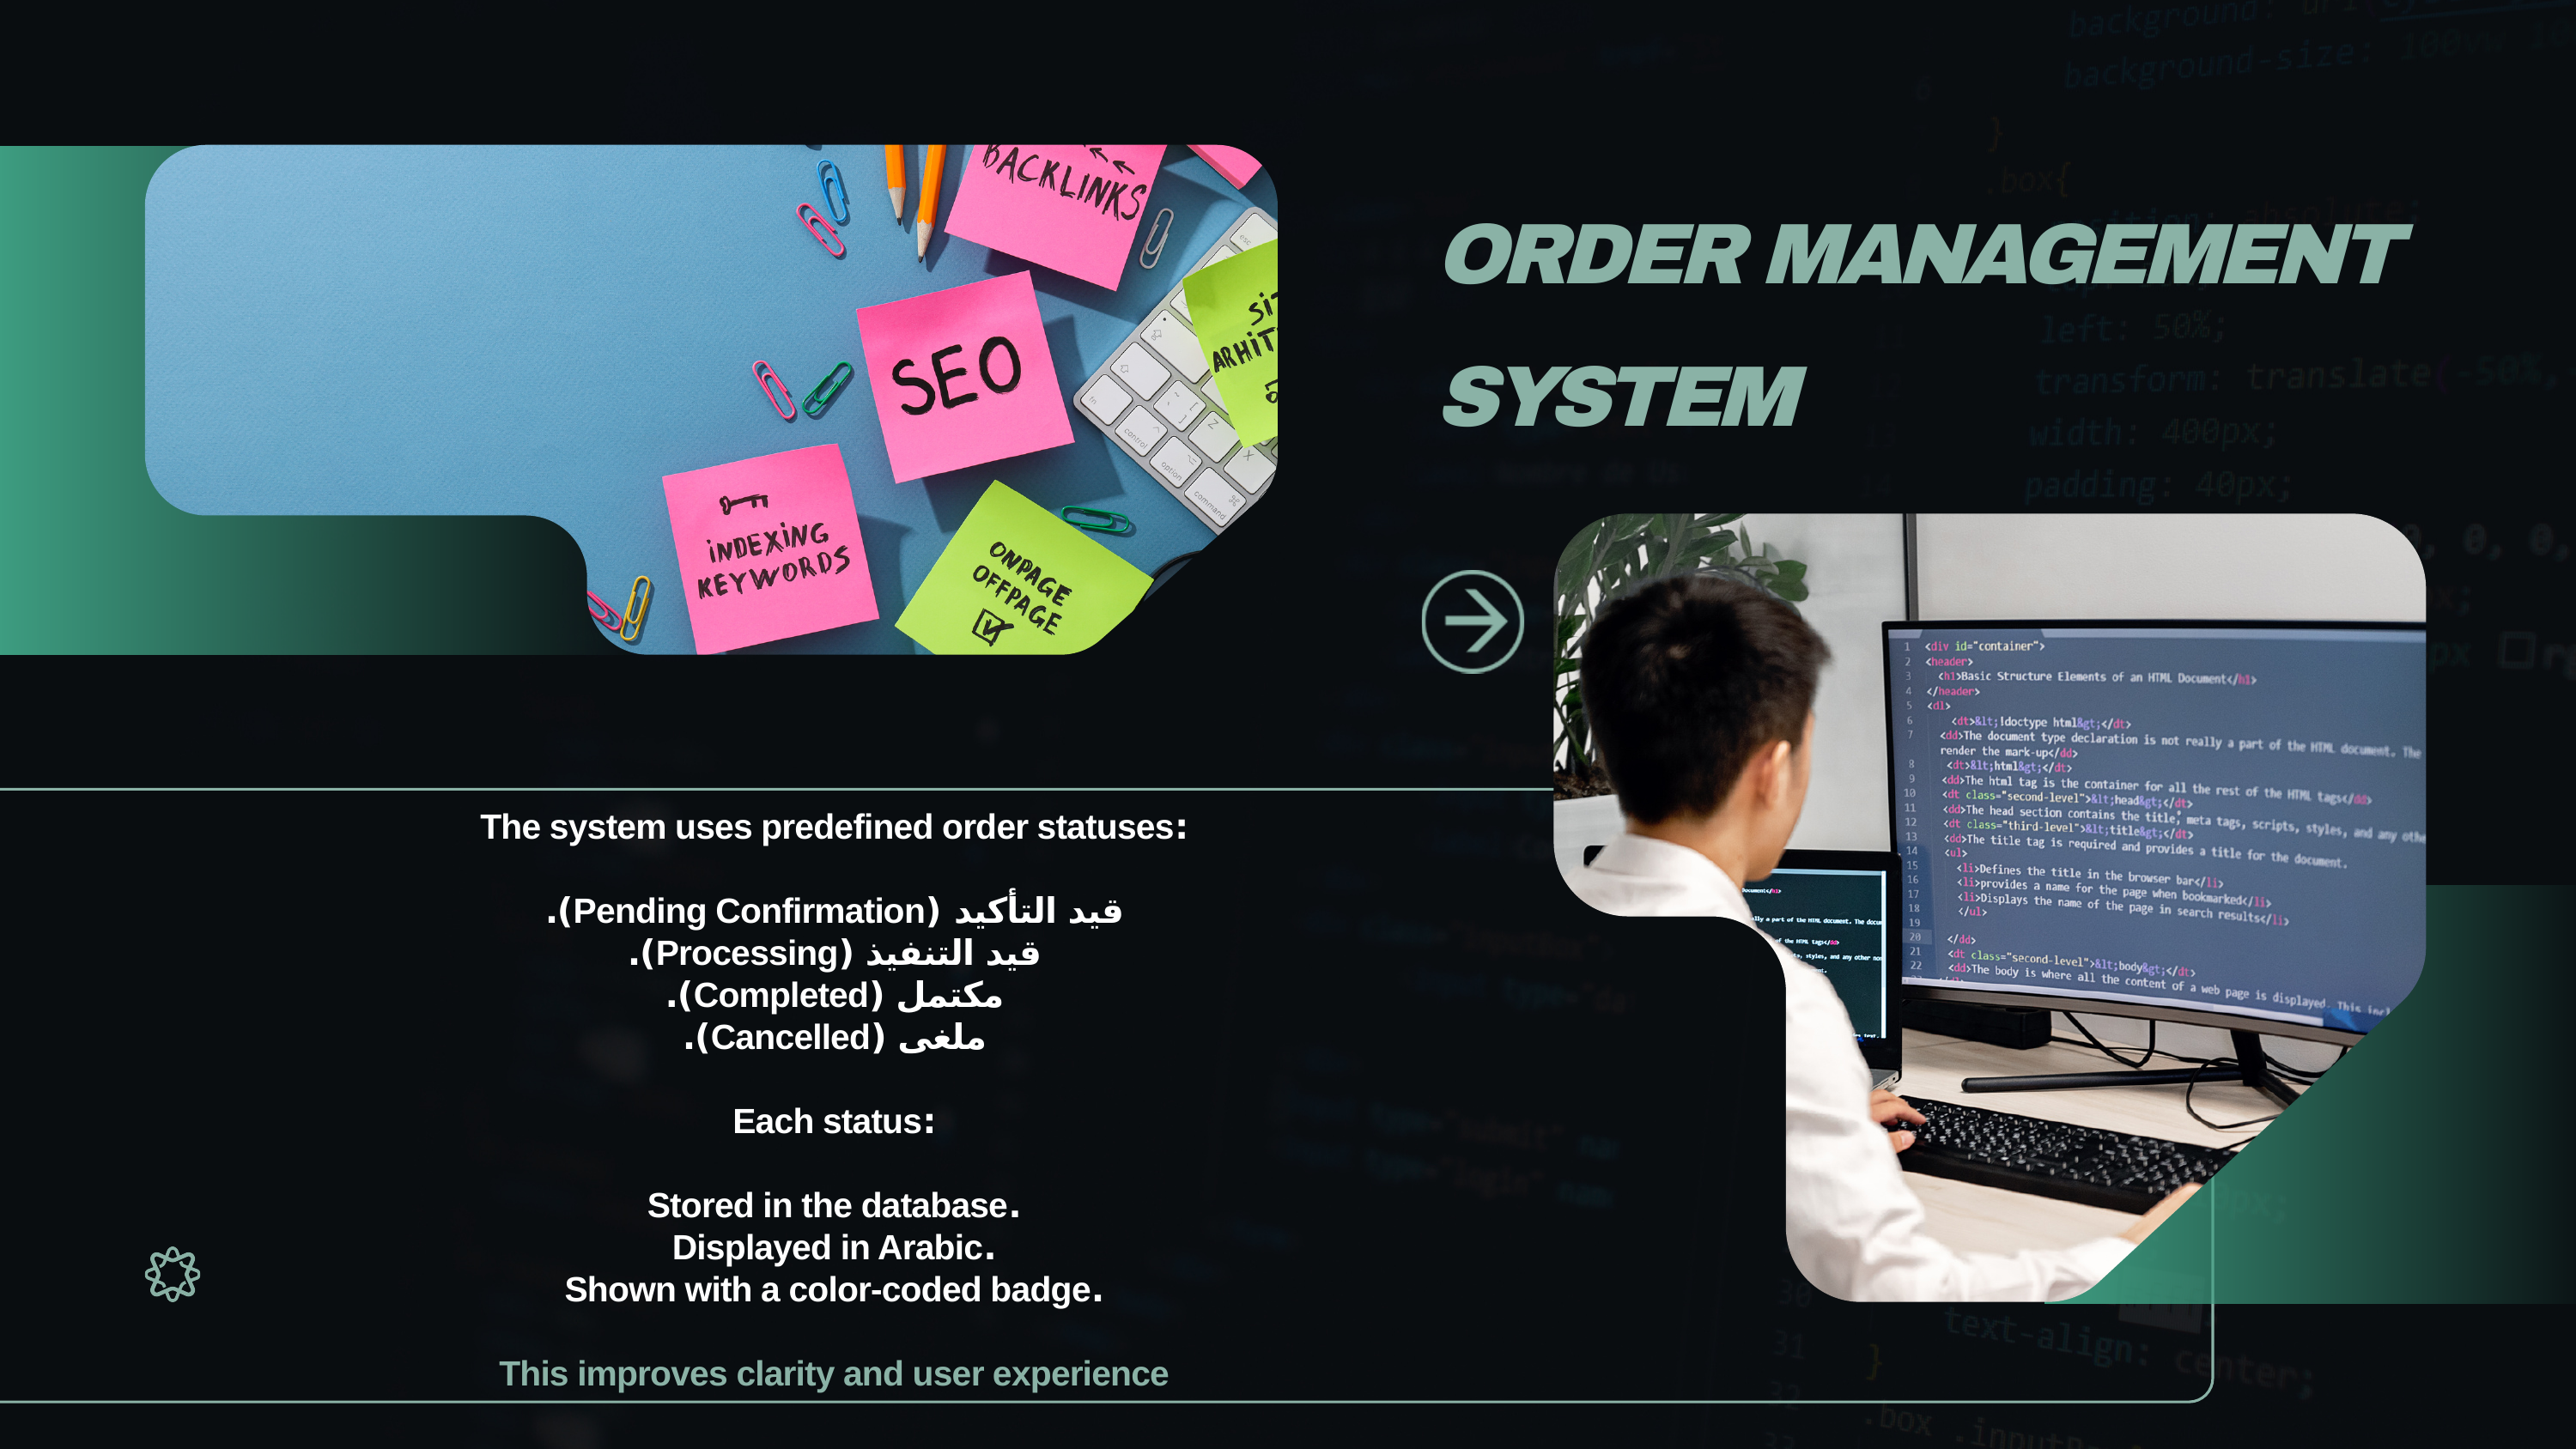

ORDER MANAGEMENT SYSTEM

:The system uses predefined order statuses

قيد التأكيد (Pending Confirmation).
قيد التنفيذ (Processing).
مكتمل (Completed).
ملغى (Cancelled).

:Each status

.Stored in the database
.Displayed in Arabic
.Shown with a color-coded badge

This improves clarity and user experience